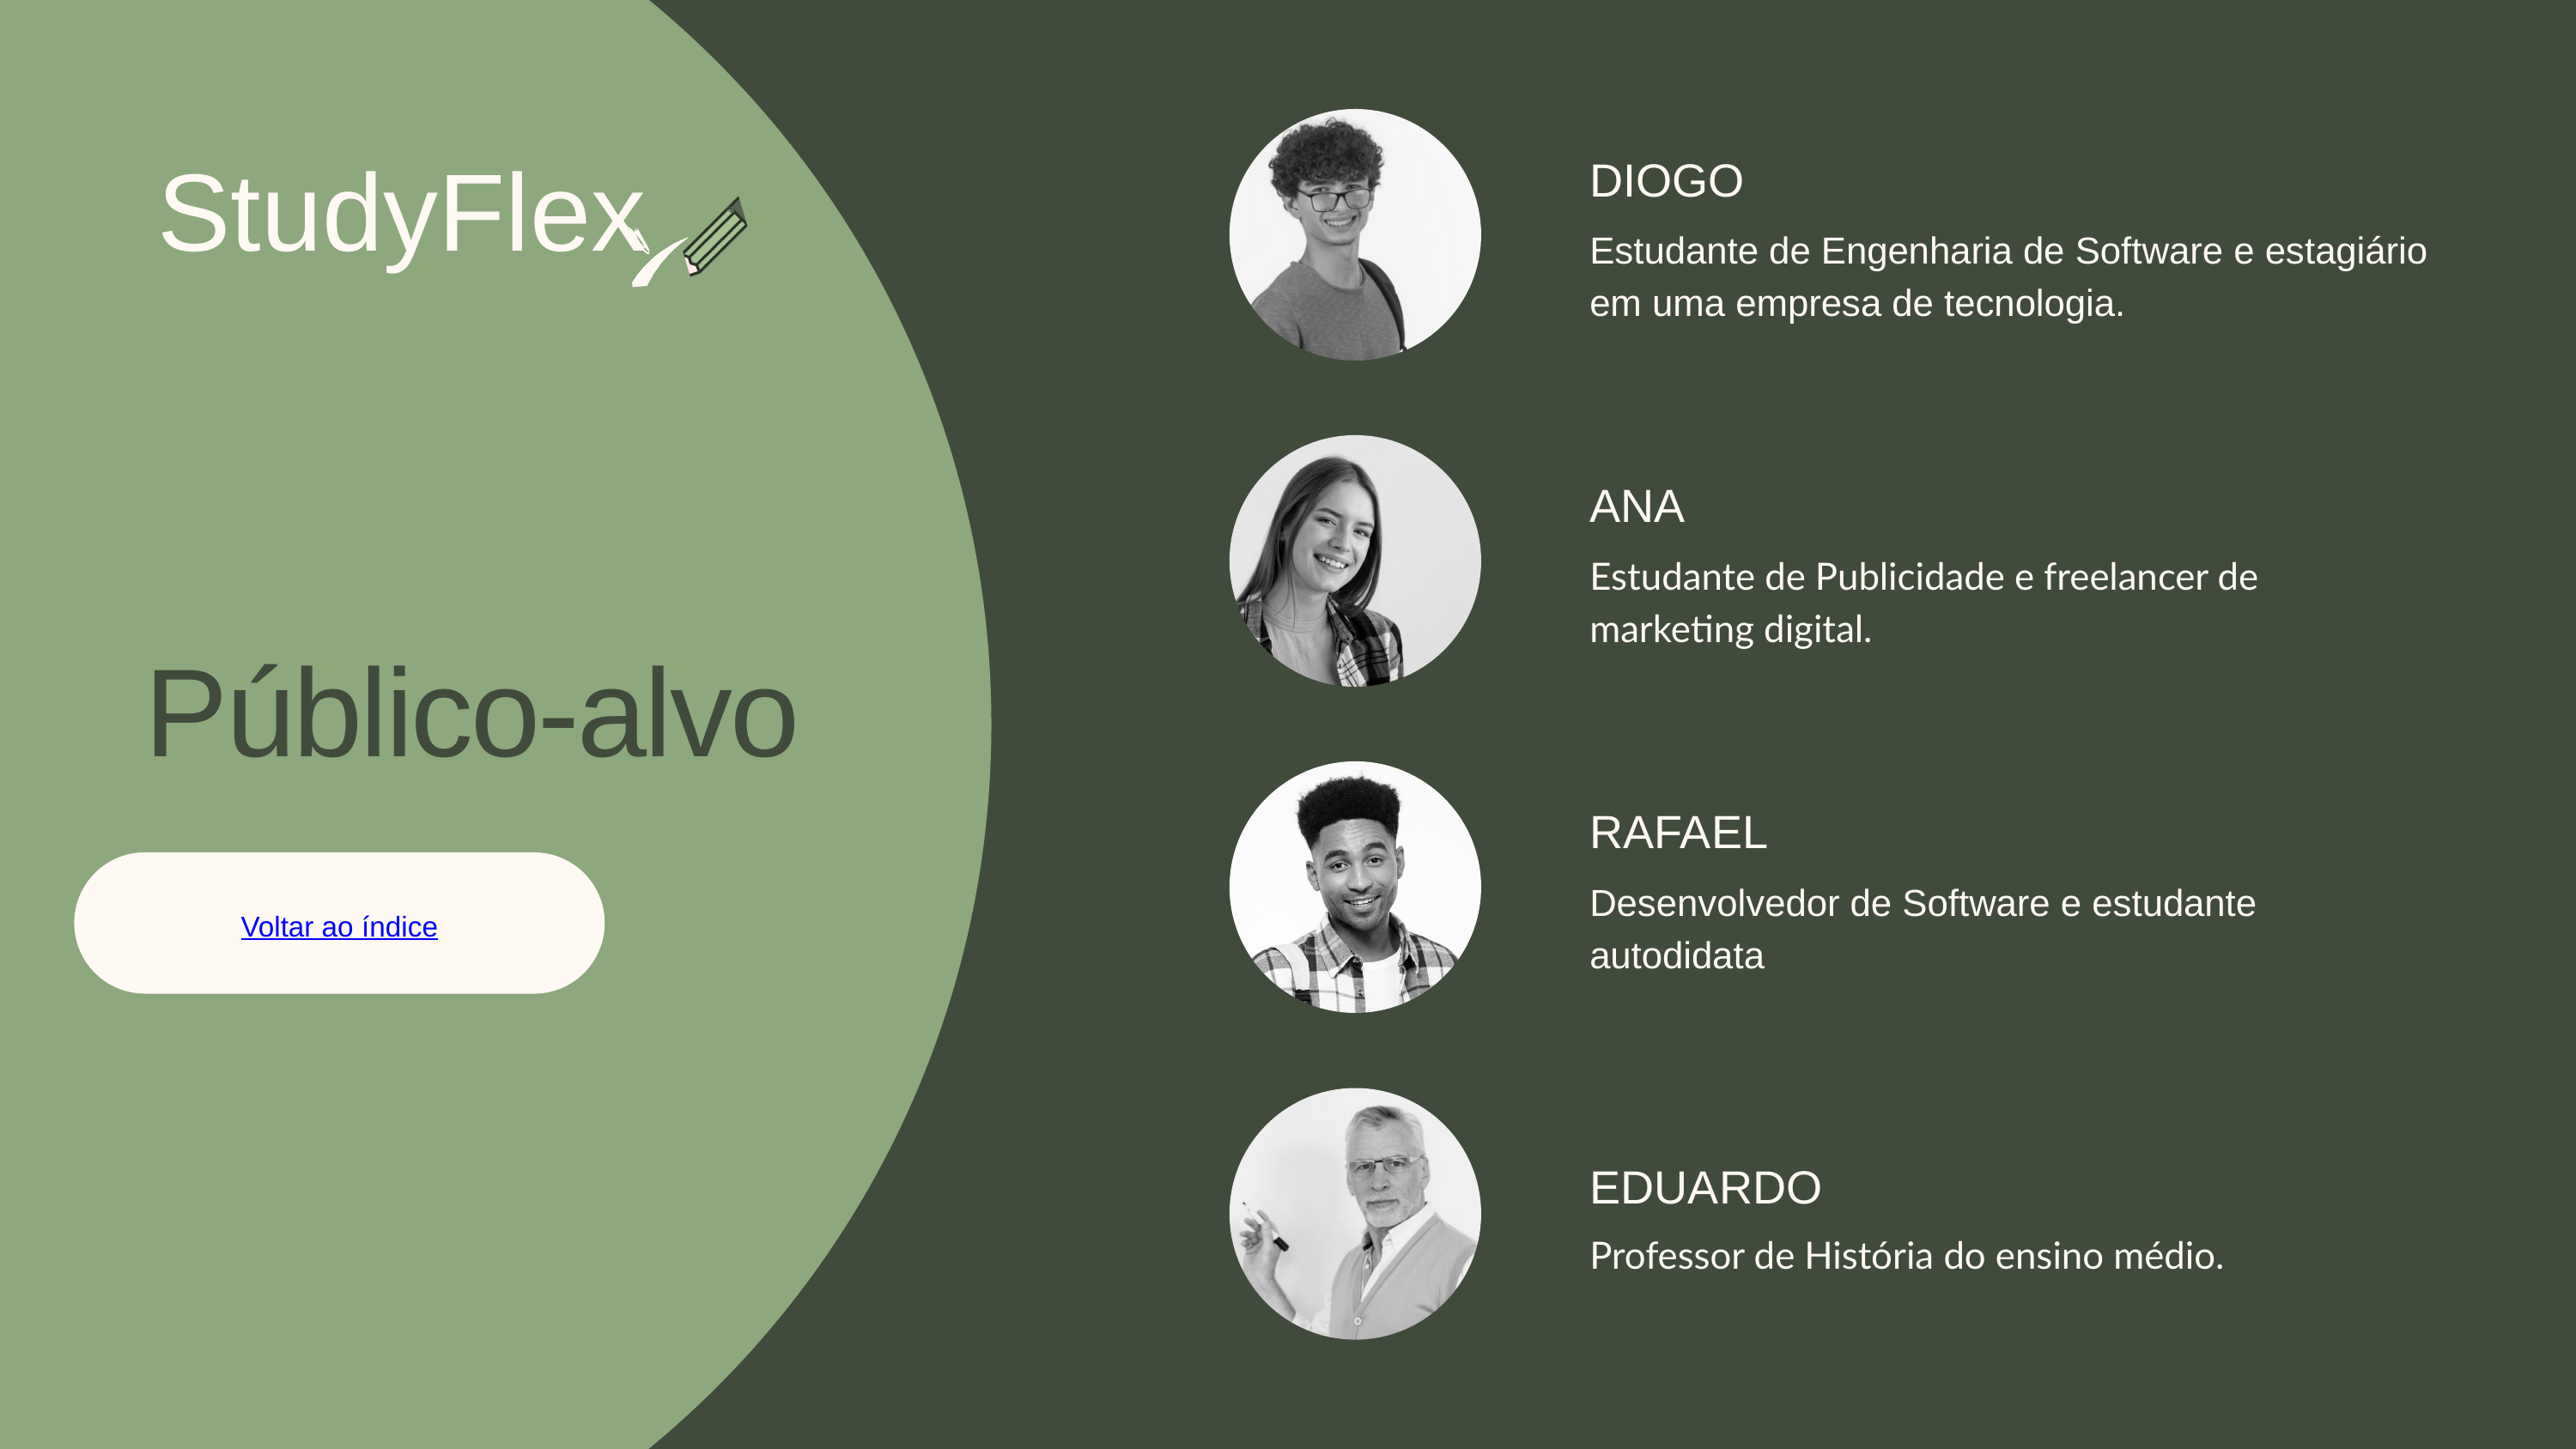

StudyFlex

DIOGO
Estudante de Engenharia de Software e estagiário em uma empresa de tecnologia.

ANA
Estudante de Publicidade e freelancer de marketing digital.
Público-alvo

RAFAEL
Desenvolvedor de Software e estudante autodidata
Voltar ao índice

EDUARDO
Professor de História do ensino médio.